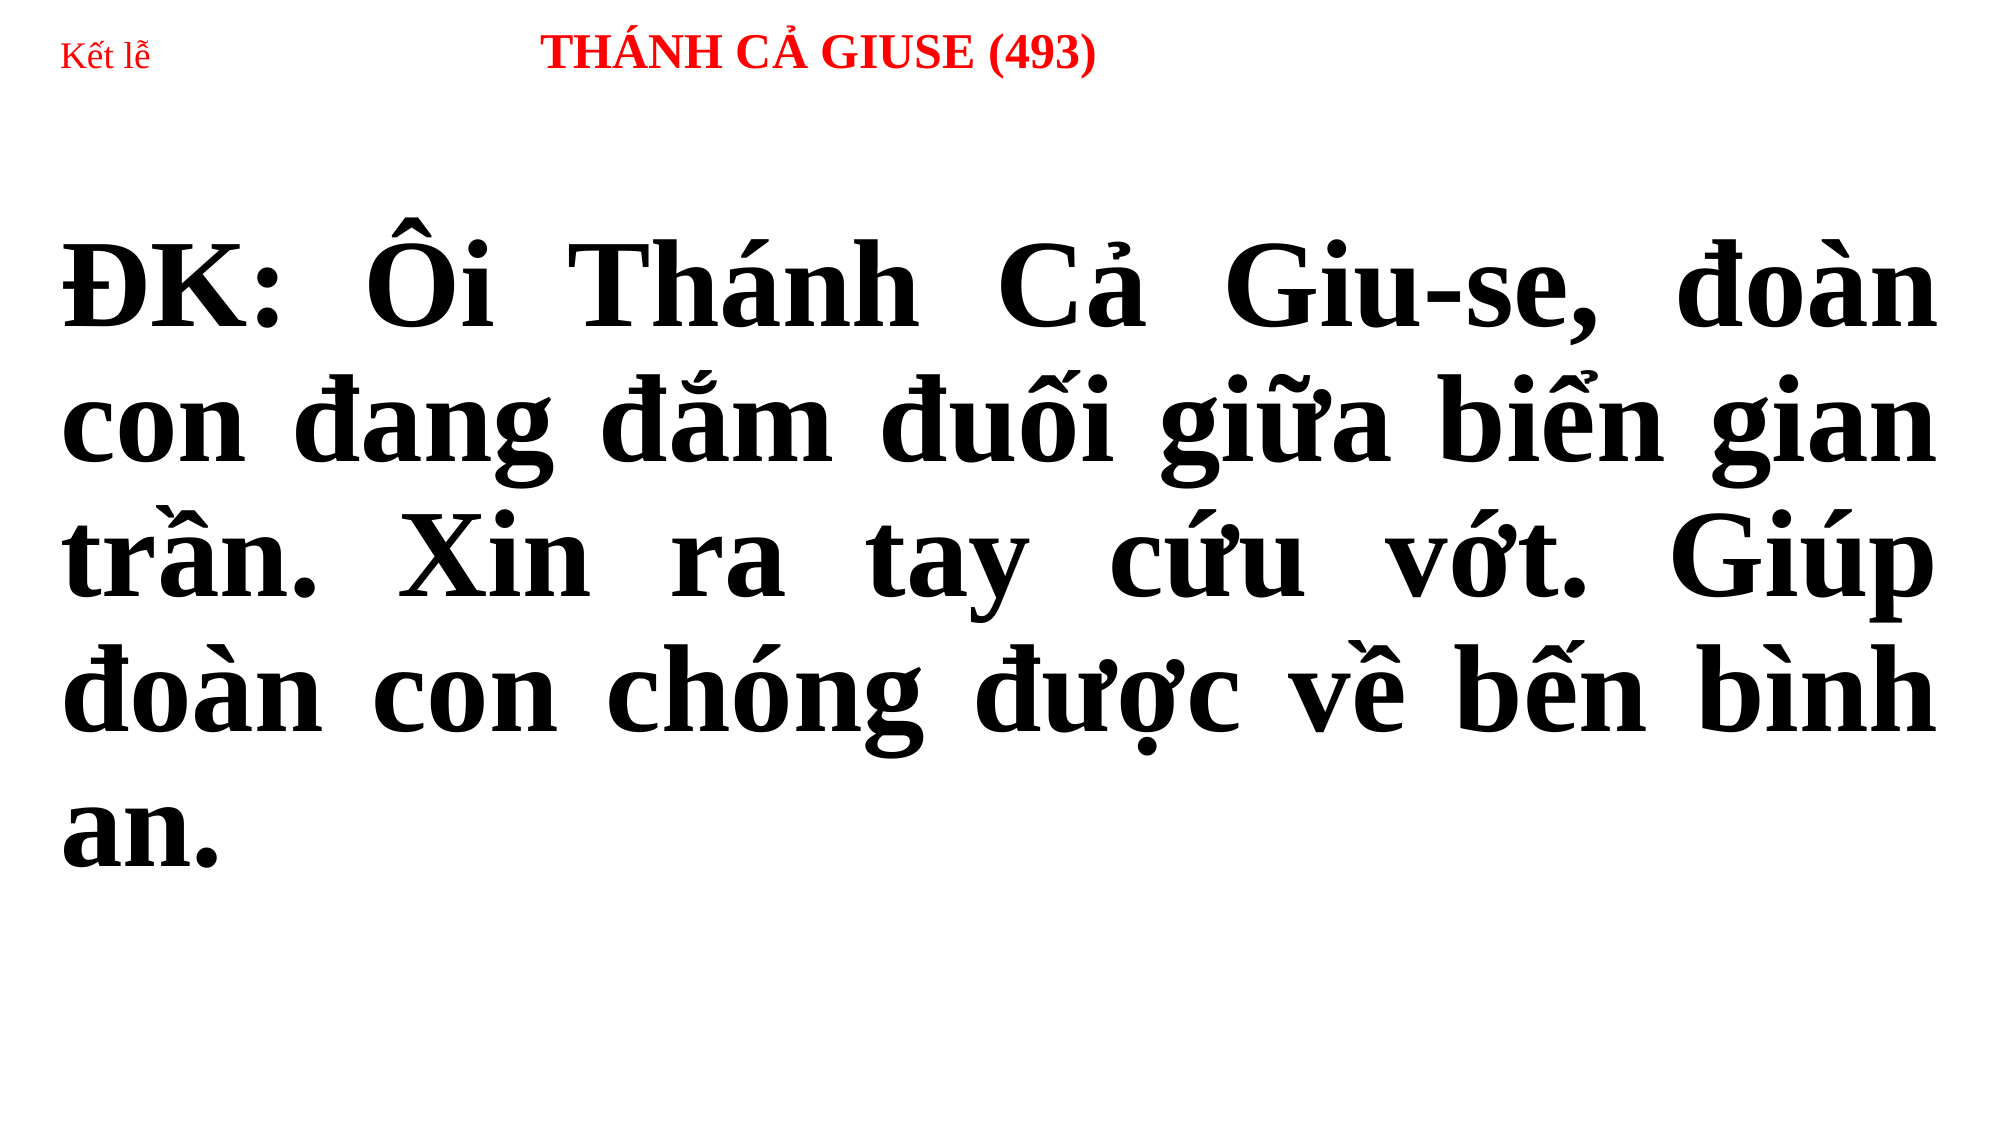

# Kết lễ                                         THÁNH CẢ GIUSE (493)
ĐK: Ôi Thánh Cả Giu-se, đoàn con đang đắm đuối giữa biển gian trần. Xin ra tay cứu vớt. Giúp đoàn con chóng được về bến bình an.